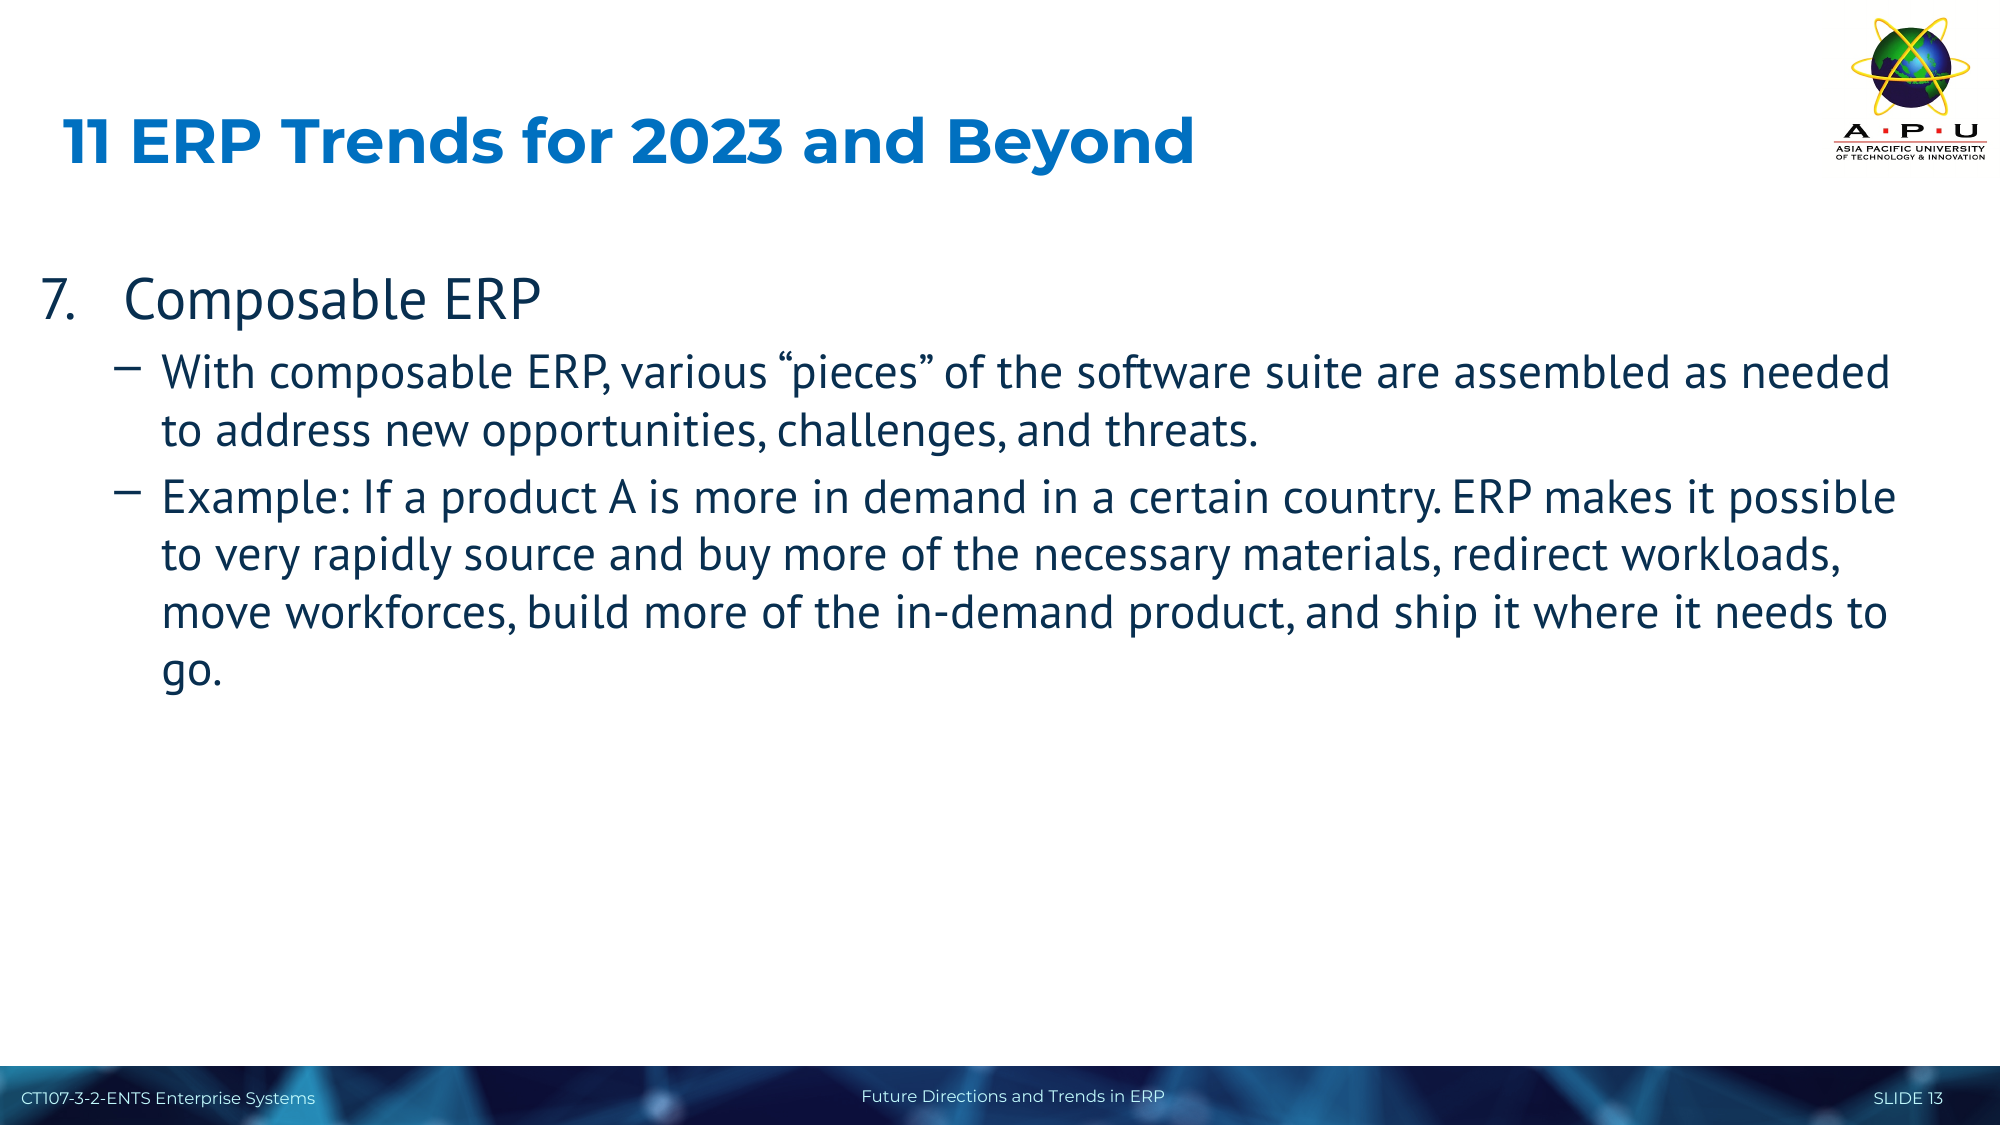

# 11 ERP Trends for 2023 and Beyond
Composable ERP
With composable ERP, various “pieces” of the software suite are assembled as needed to address new opportunities, challenges, and threats.
Example: If a product A is more in demand in a certain country. ERP makes it possible to very rapidly source and buy more of the necessary materials, redirect workloads, move workforces, build more of the in-demand product, and ship it where it needs to go.